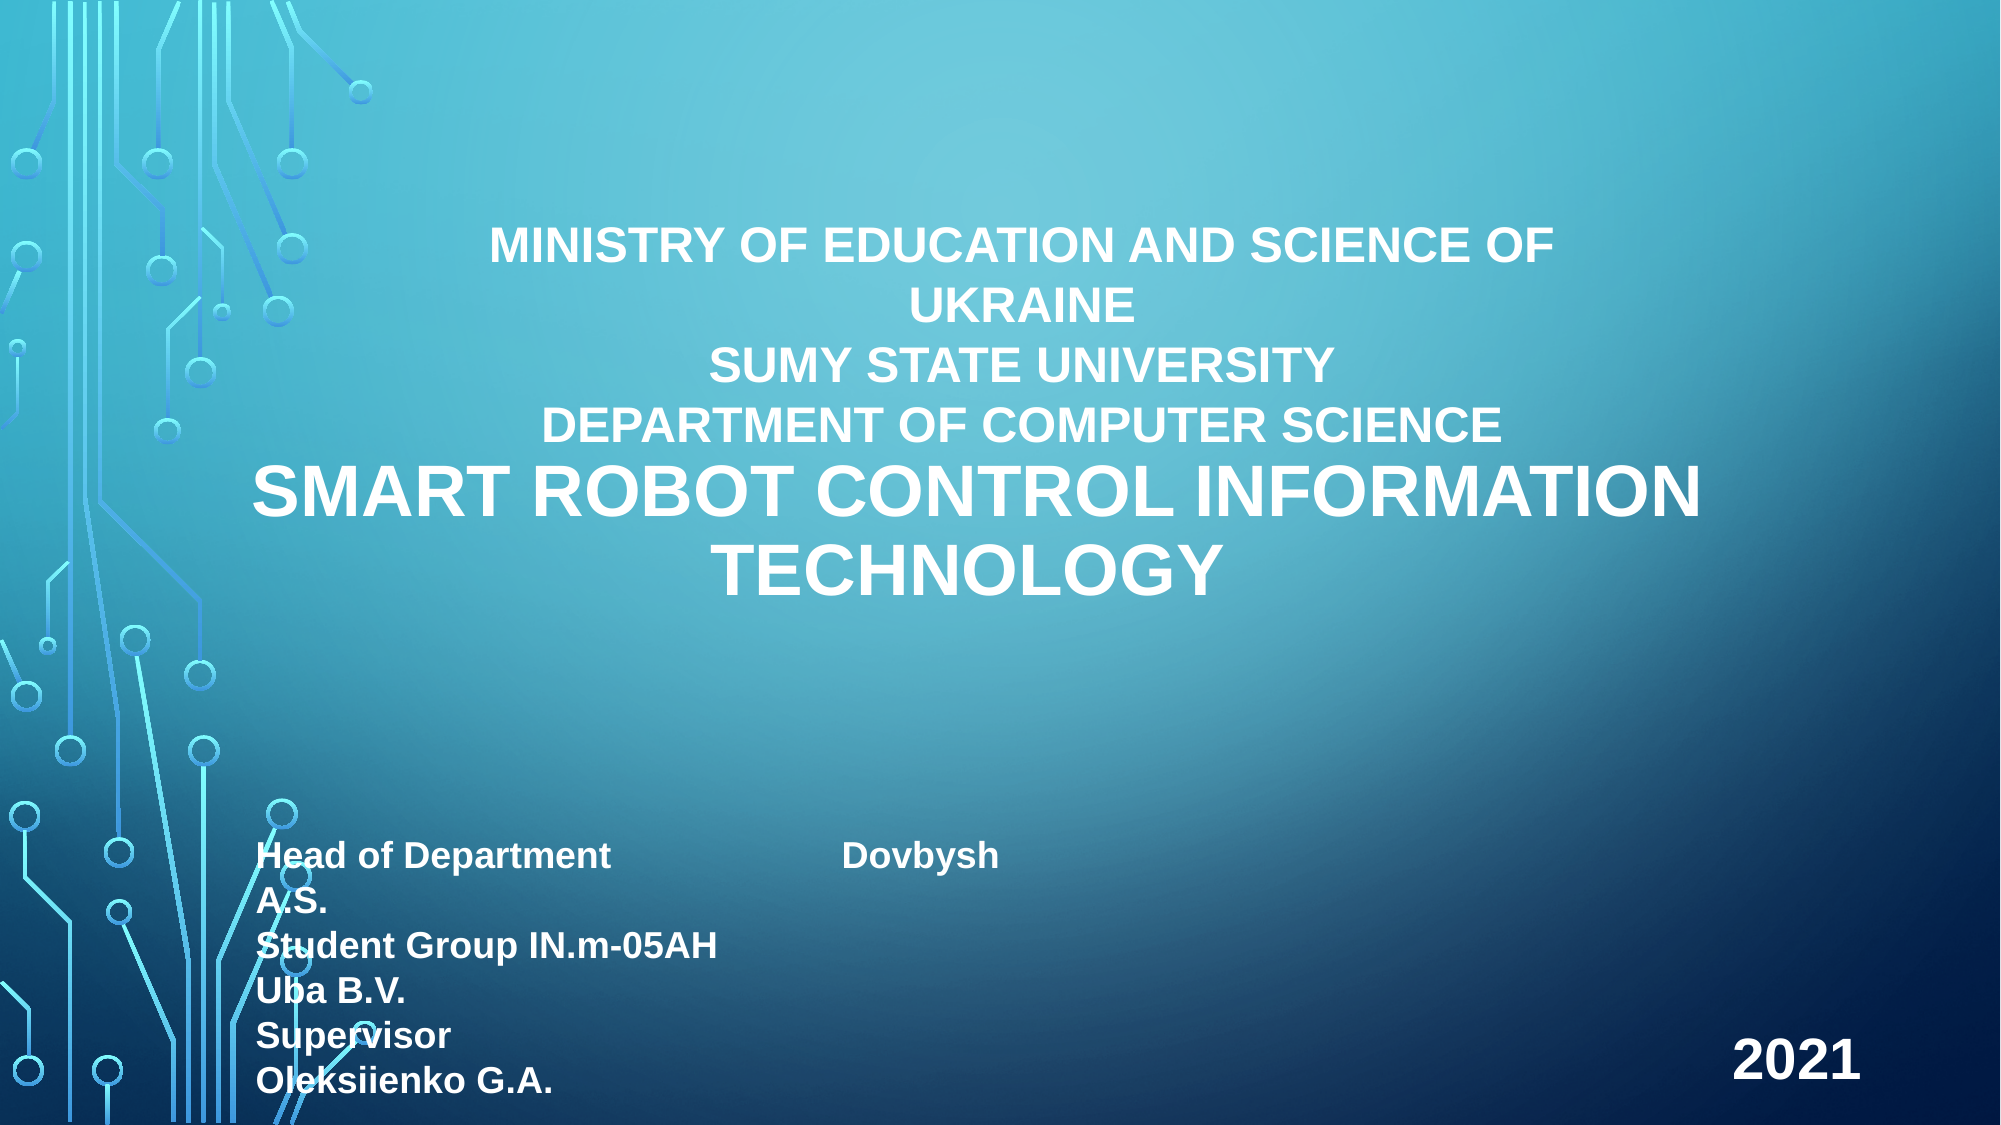

MINISTRY OF EDUCATION AND SCIENCE OF UKRAINE
SUMY STATE UNIVERSITY
DEPARTMENT OF COMPUTER SCIENCE

# Smart Robot Control Information Technology
Head of Department 	             Dovbysh A.S.
Student Group ІN.m-05AH	             Uba B.V.
Supervisor 	                            Oleksiienko G.A.

2021